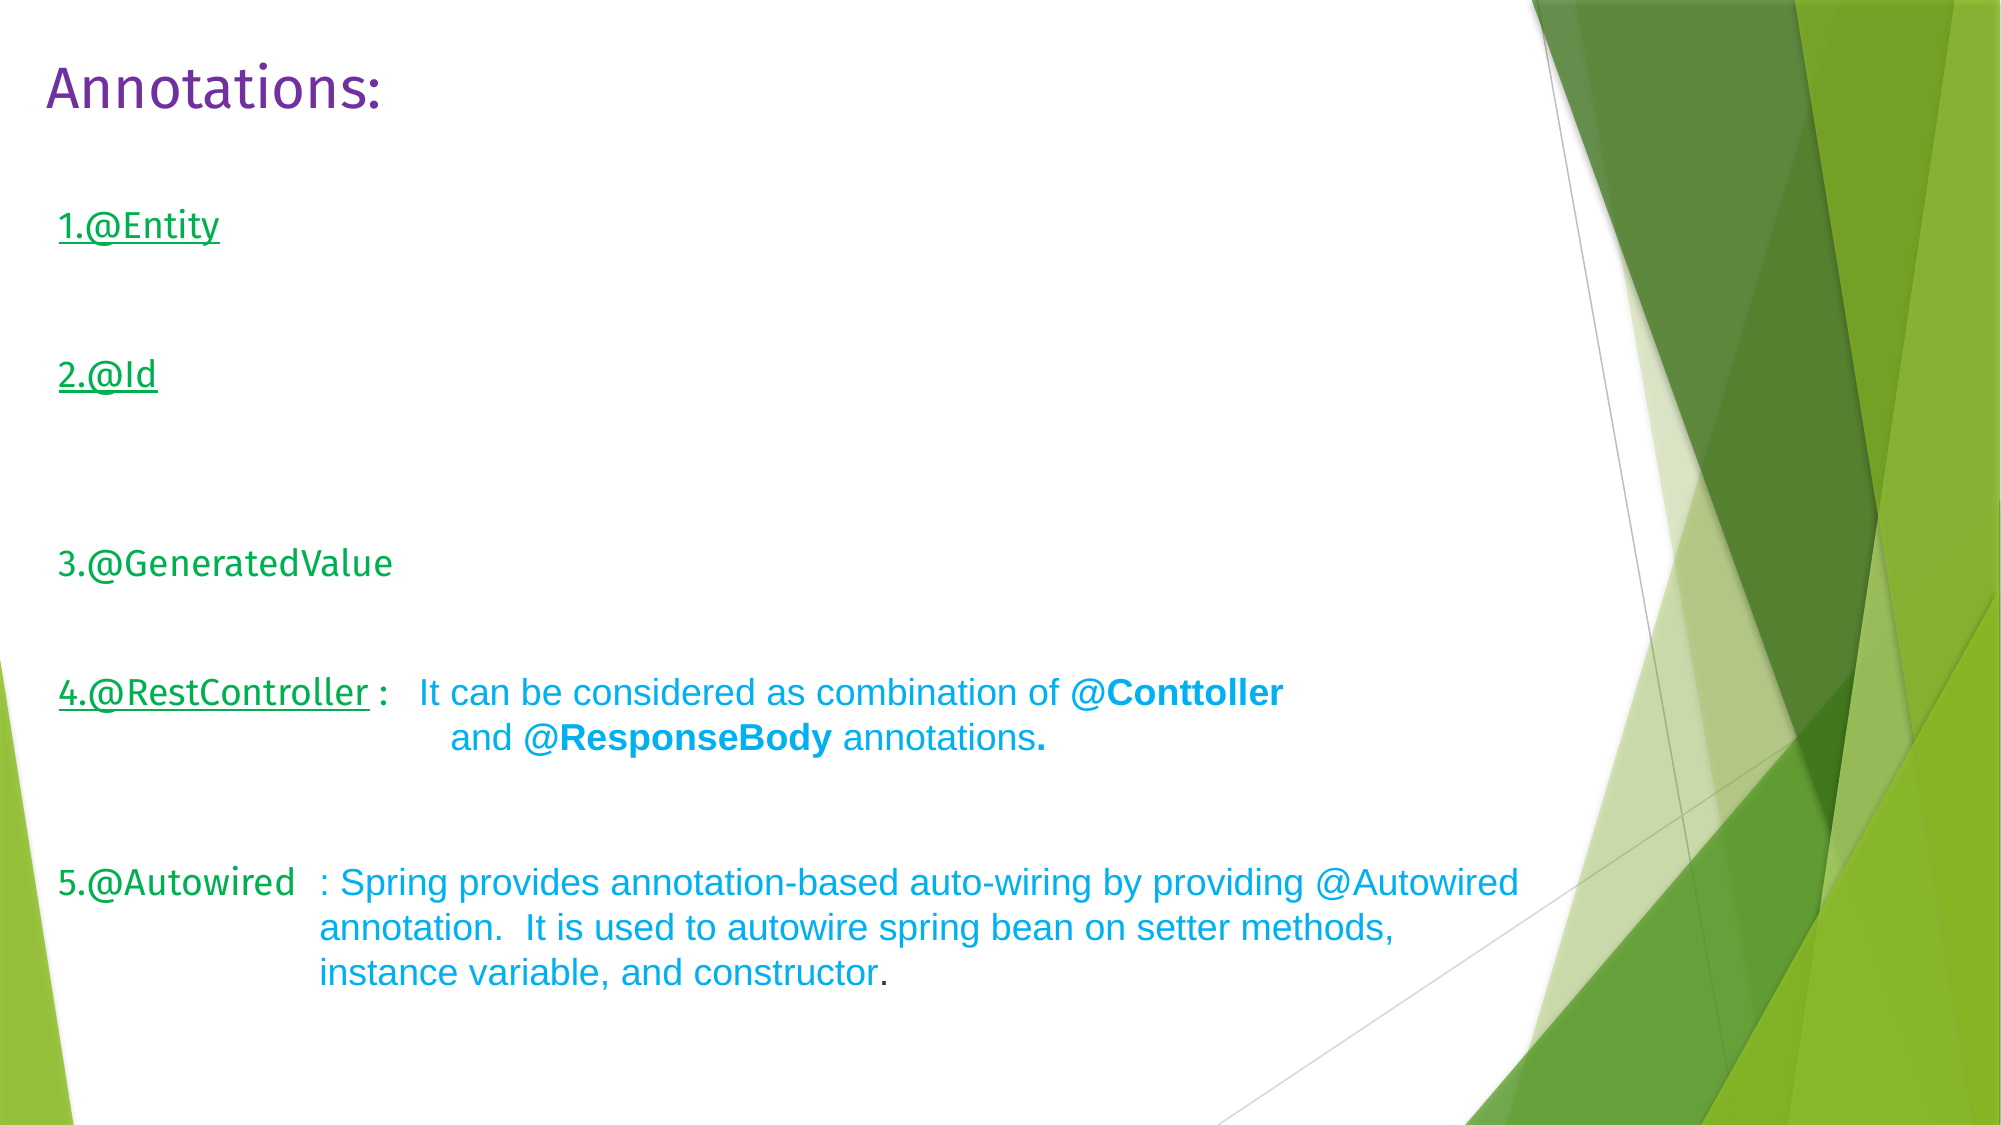

Annotations:
1.@Entity

2.@Id

3.@GeneratedValue

4.@RestController :
It can be considered as combination of @Conttoller
   and @ResponseBody annotations.
5.@Autowired
: Spring provides annotation-based auto-wiring by providing @Autowired annotation.  It is used to autowire spring bean on setter methods, instance variable, and constructor.